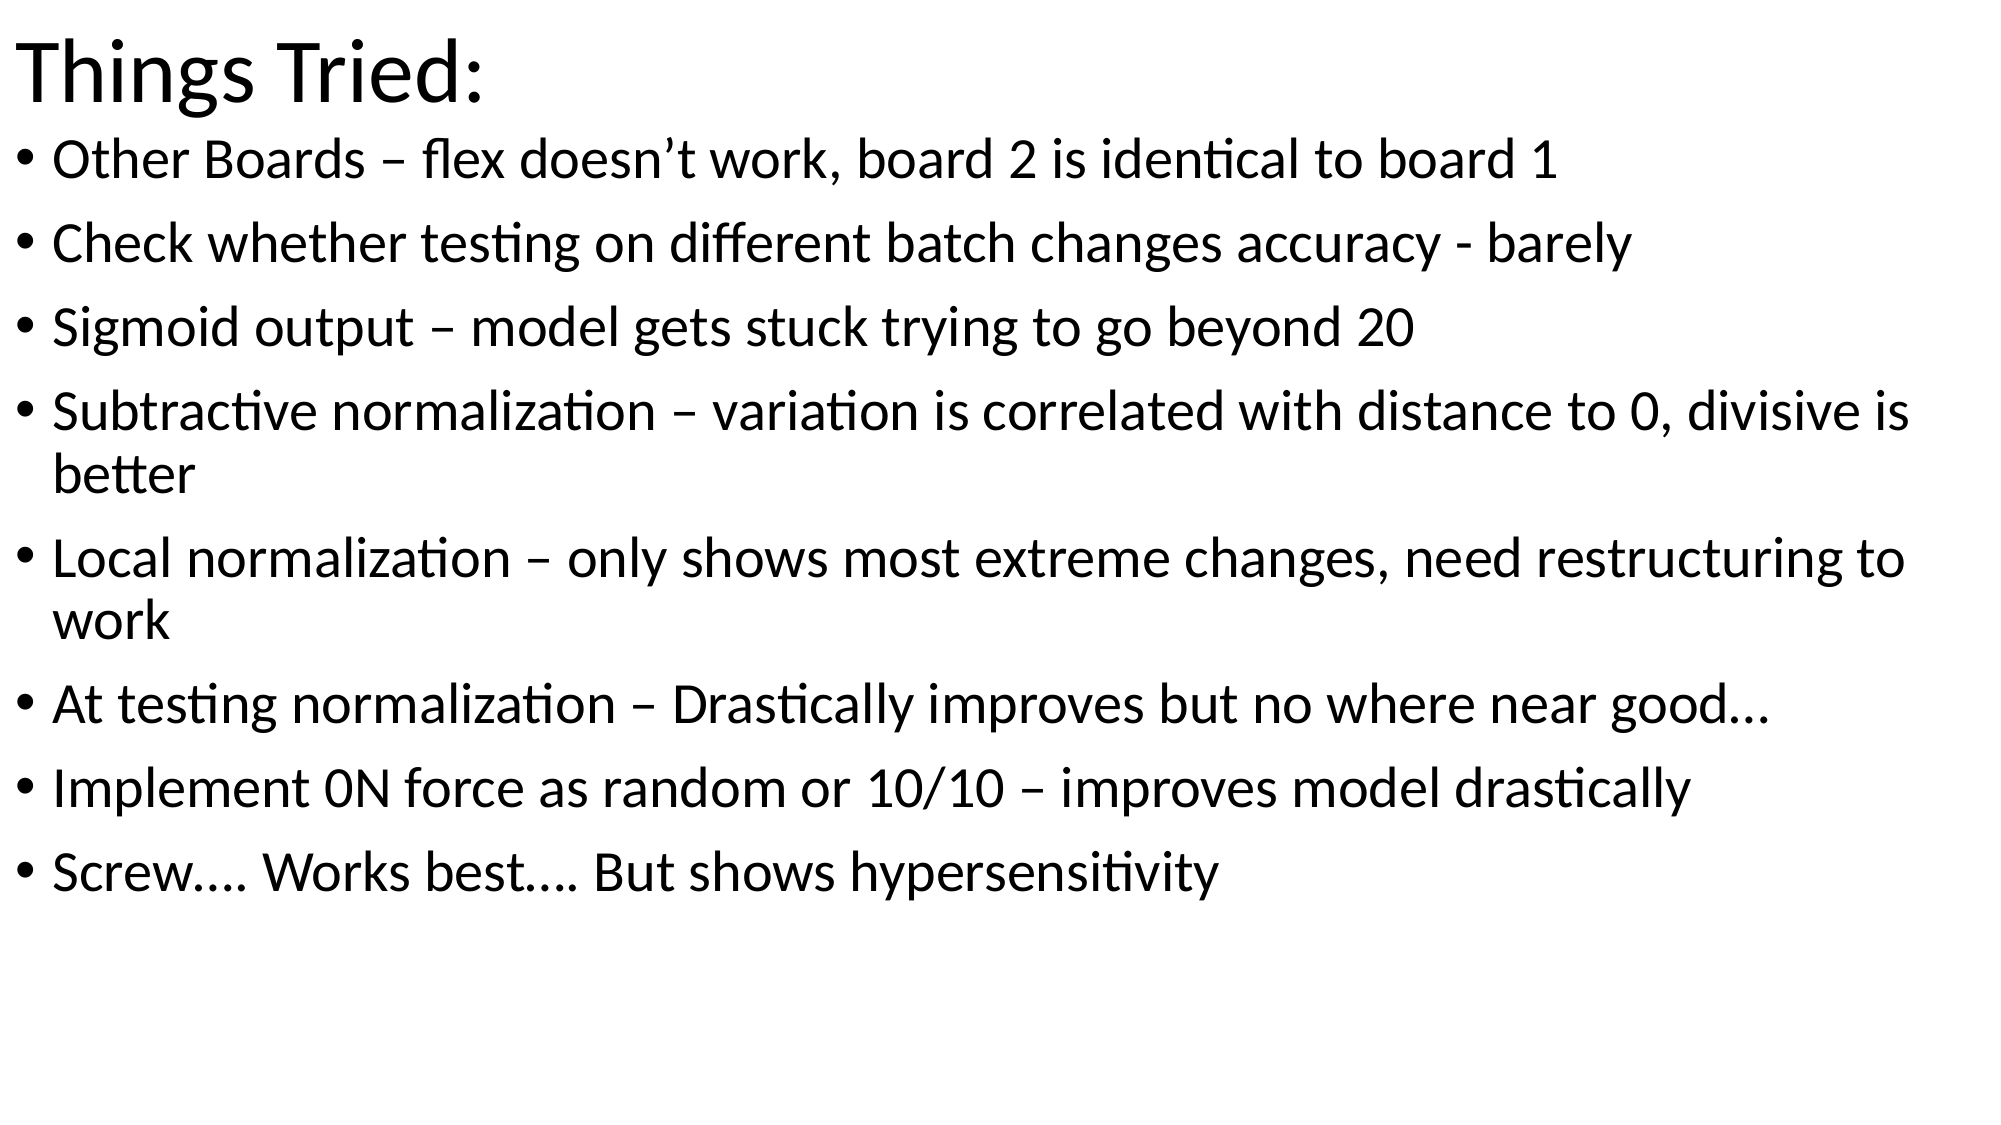

# Things Tried:
Other Boards – flex doesn’t work, board 2 is identical to board 1
Check whether testing on different batch changes accuracy - barely
Sigmoid output – model gets stuck trying to go beyond 20
Subtractive normalization – variation is correlated with distance to 0, divisive is better
Local normalization – only shows most extreme changes, need restructuring to work
At testing normalization – Drastically improves but no where near good…
Implement 0N force as random or 10/10 – improves model drastically
Screw…. Works best…. But shows hypersensitivity